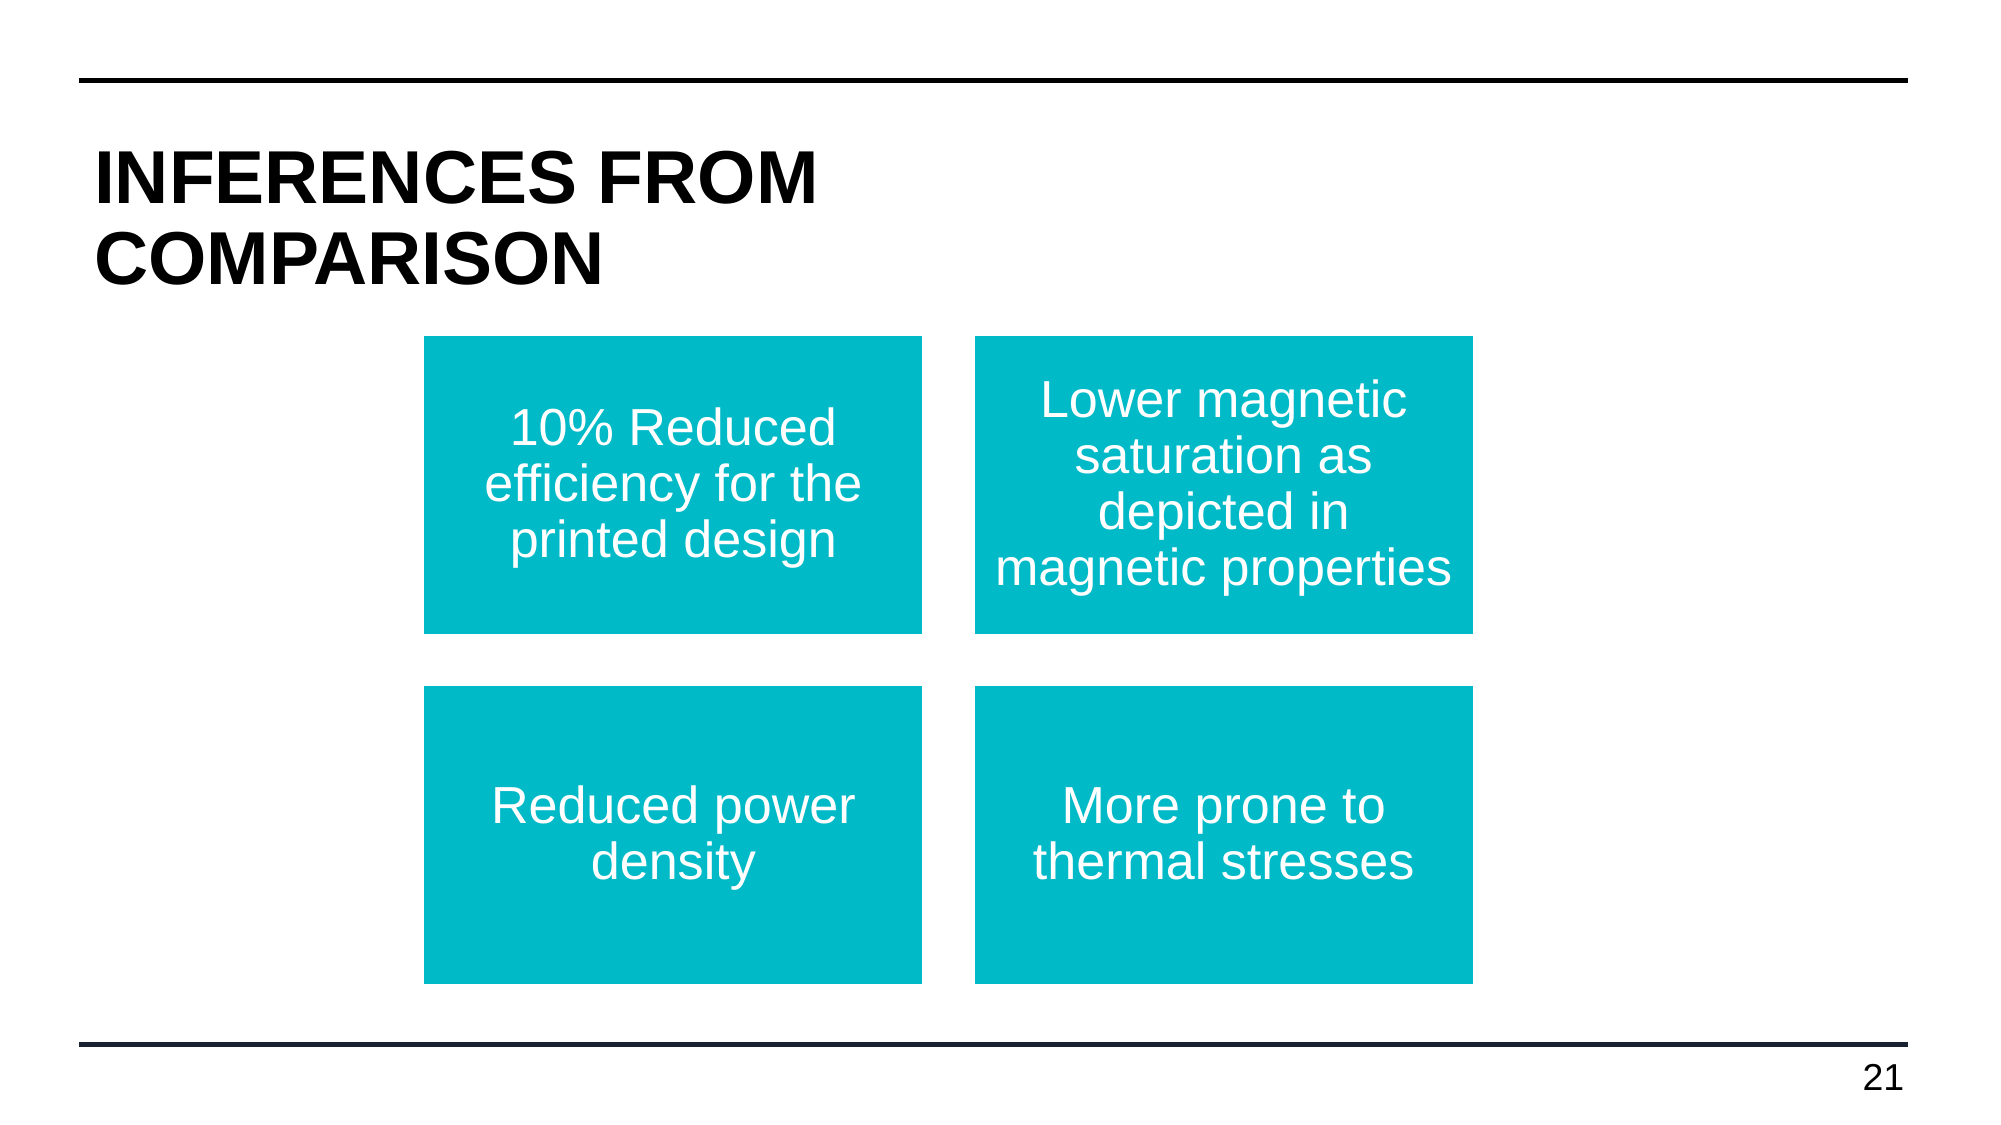

# INFERENCES FROM COMPARISON
10% Reduced efficiency for the printed design
Lower magnetic saturation as depicted in magnetic properties
Reduced power density
More prone to thermal stresses
21